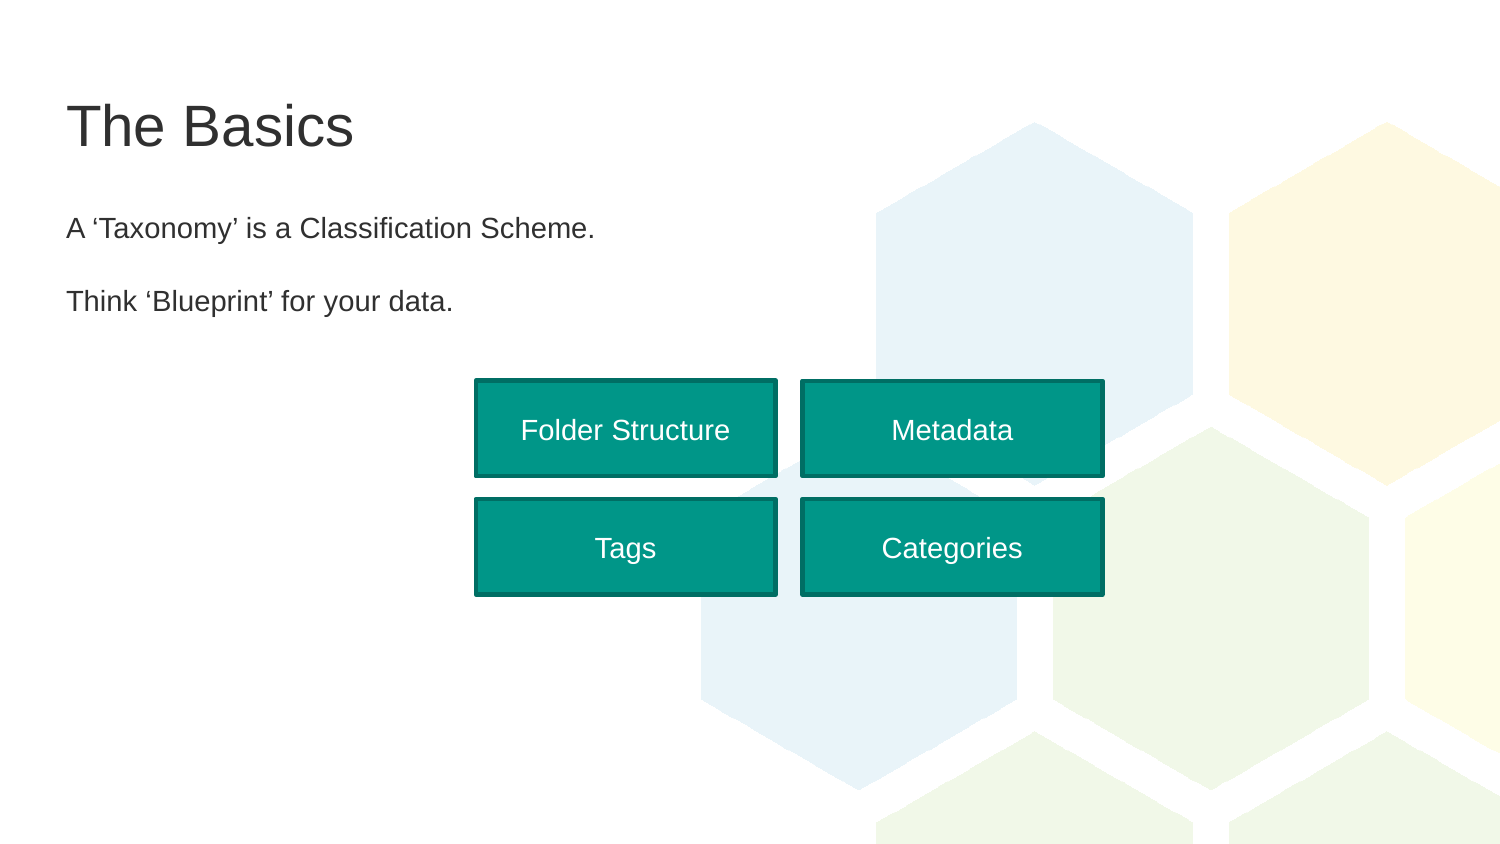

# The Basics
A ‘Taxonomy’ is a Classification Scheme.
Think ‘Blueprint’ for your data.
Folder Structure
Metadata
Tags
Categories